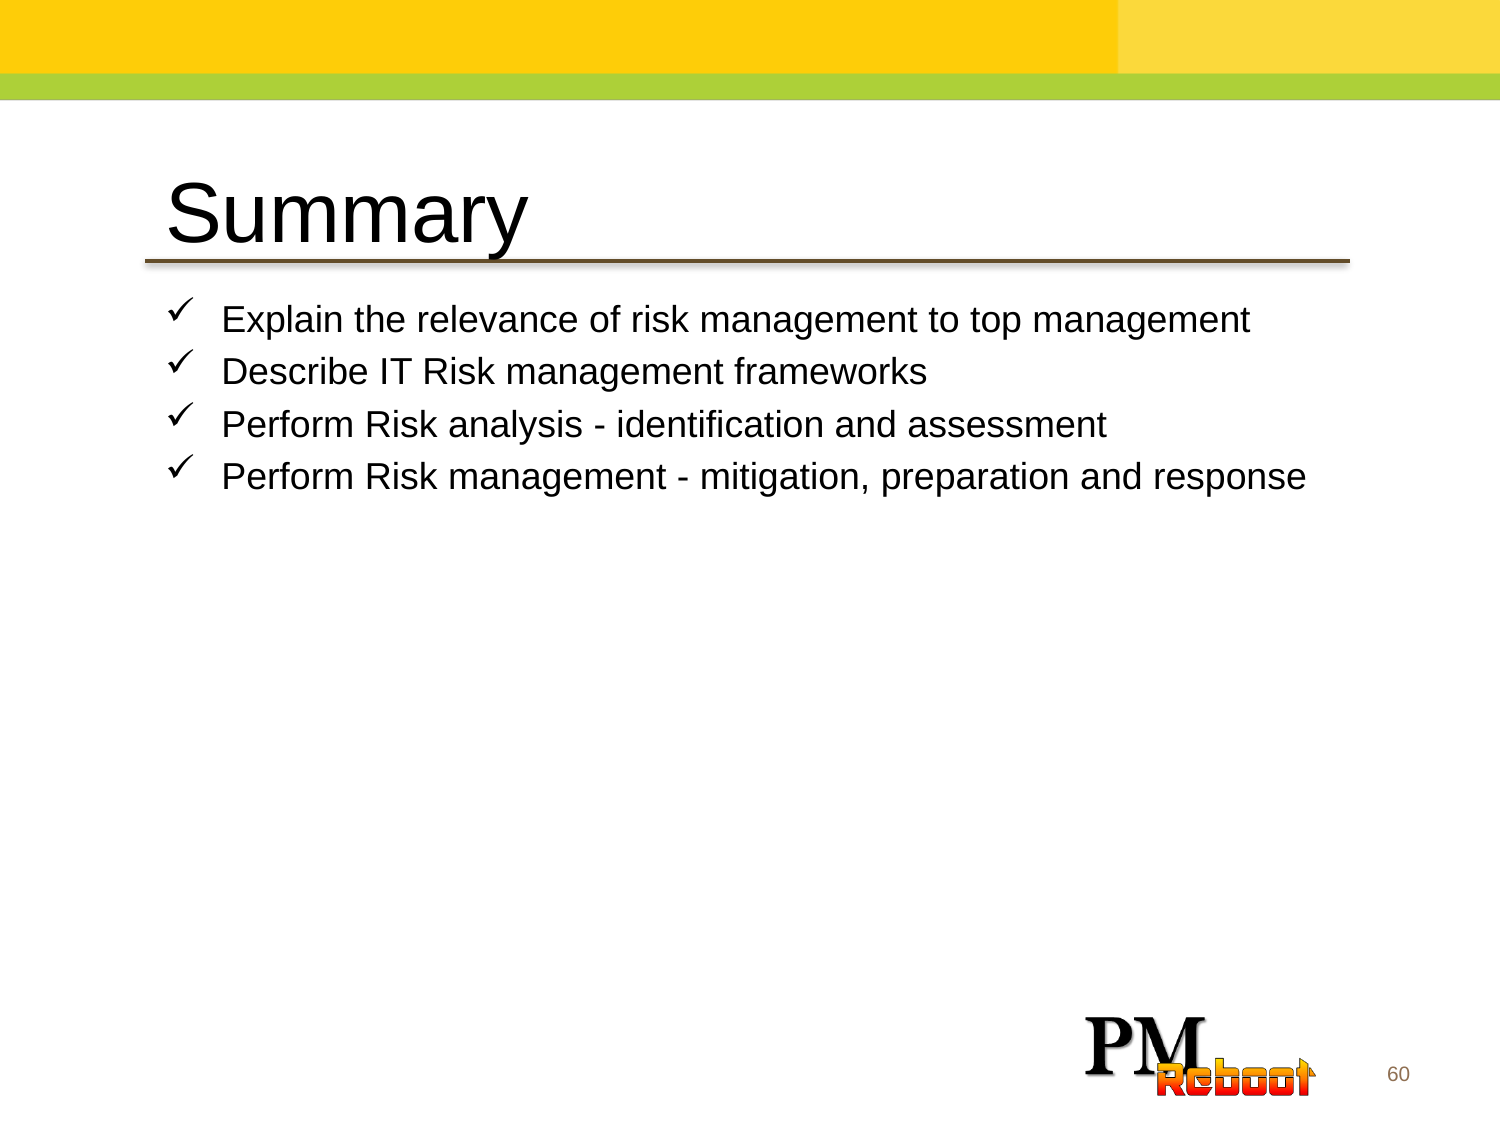

Summary
Explain the relevance of risk management to top management
Describe IT Risk management frameworks
Perform Risk analysis - identification and assessment
Perform Risk management - mitigation, preparation and response
60